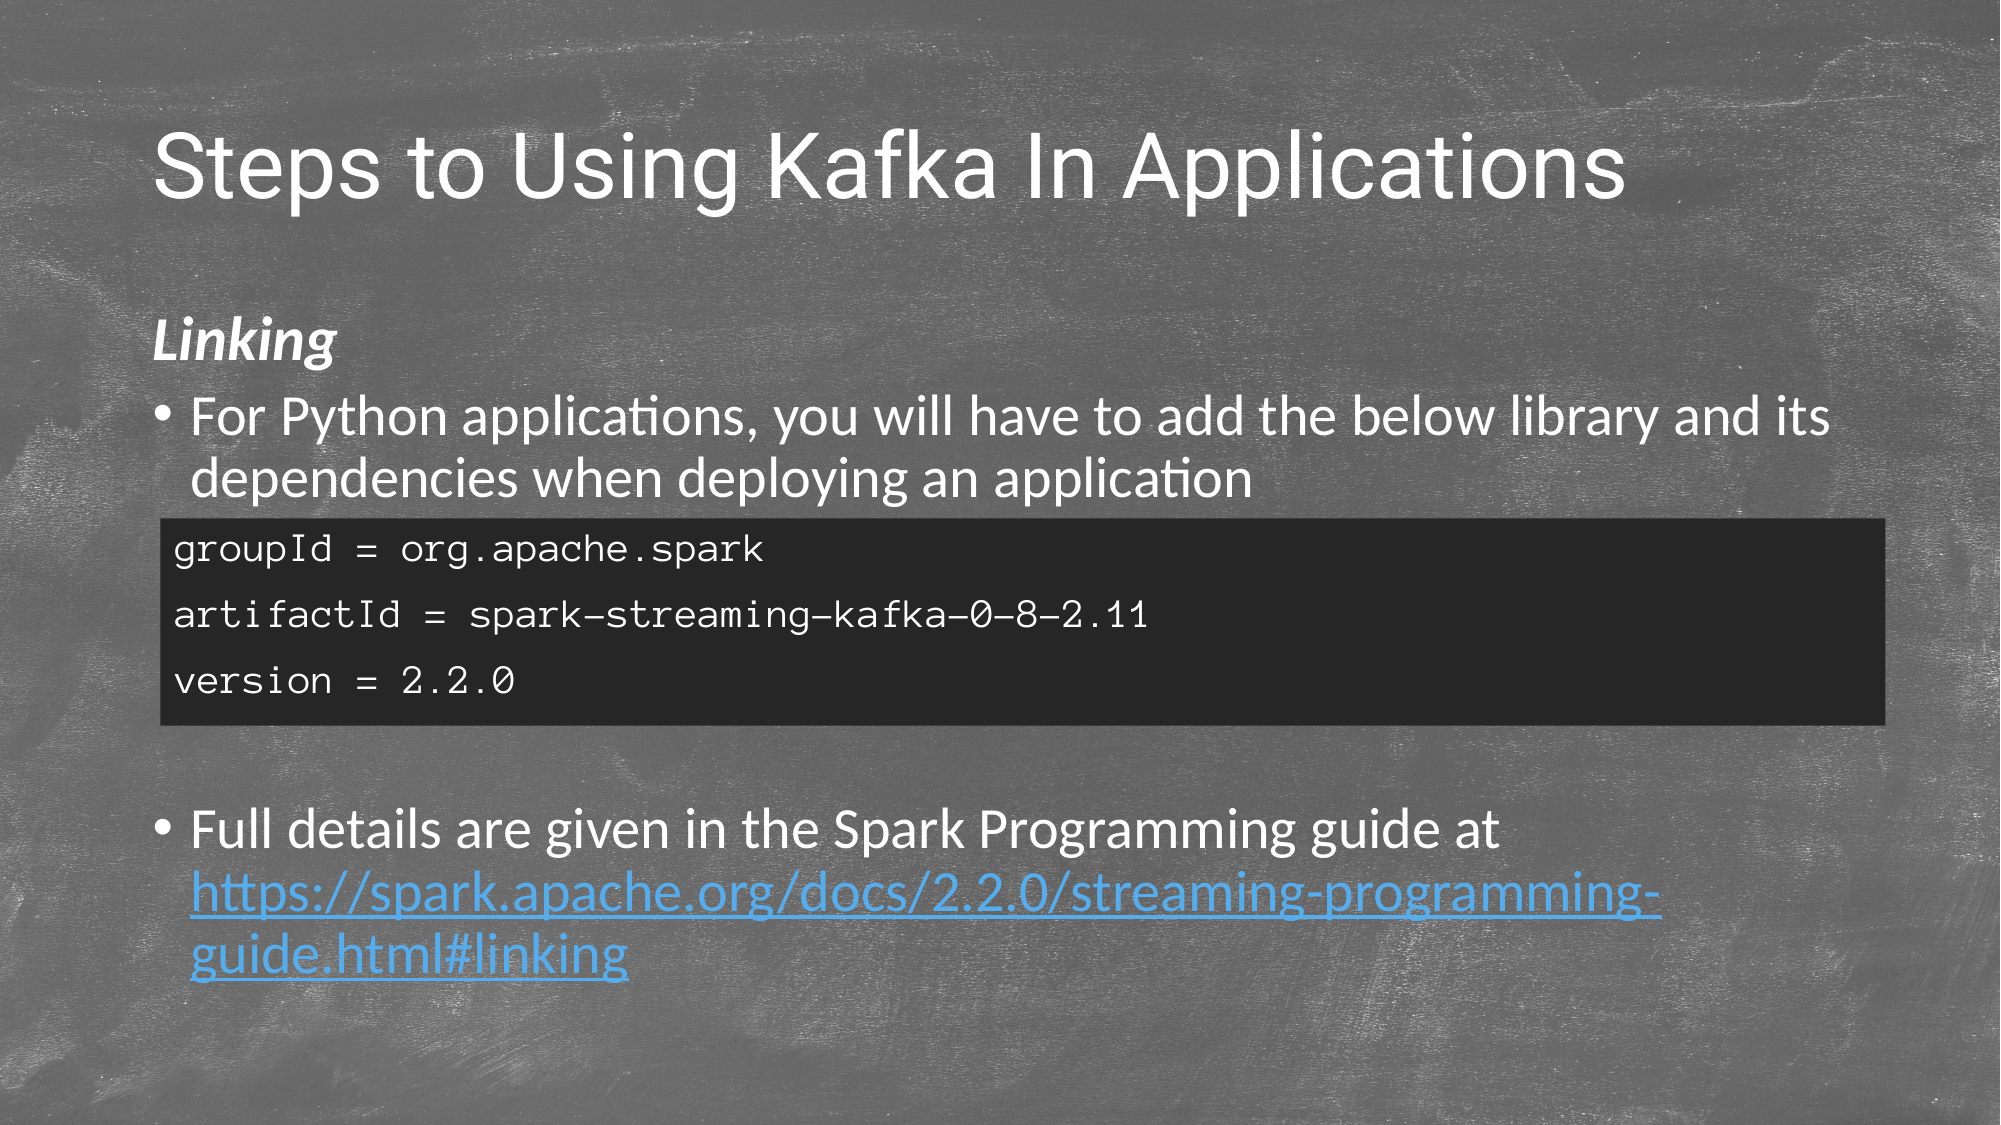

# Steps to Using Kafka In Applications
Linking
For Python applications, you will have to add the below library and its dependencies when deploying an application

Full details are given in the Spark Programming guide at https://spark.apache.org/docs/2.2.0/streaming-programming-guide.html#linking
groupId = org.apache.spark
artifactId = spark-streaming-kafka-0-8-2.11
version = 2.2.0